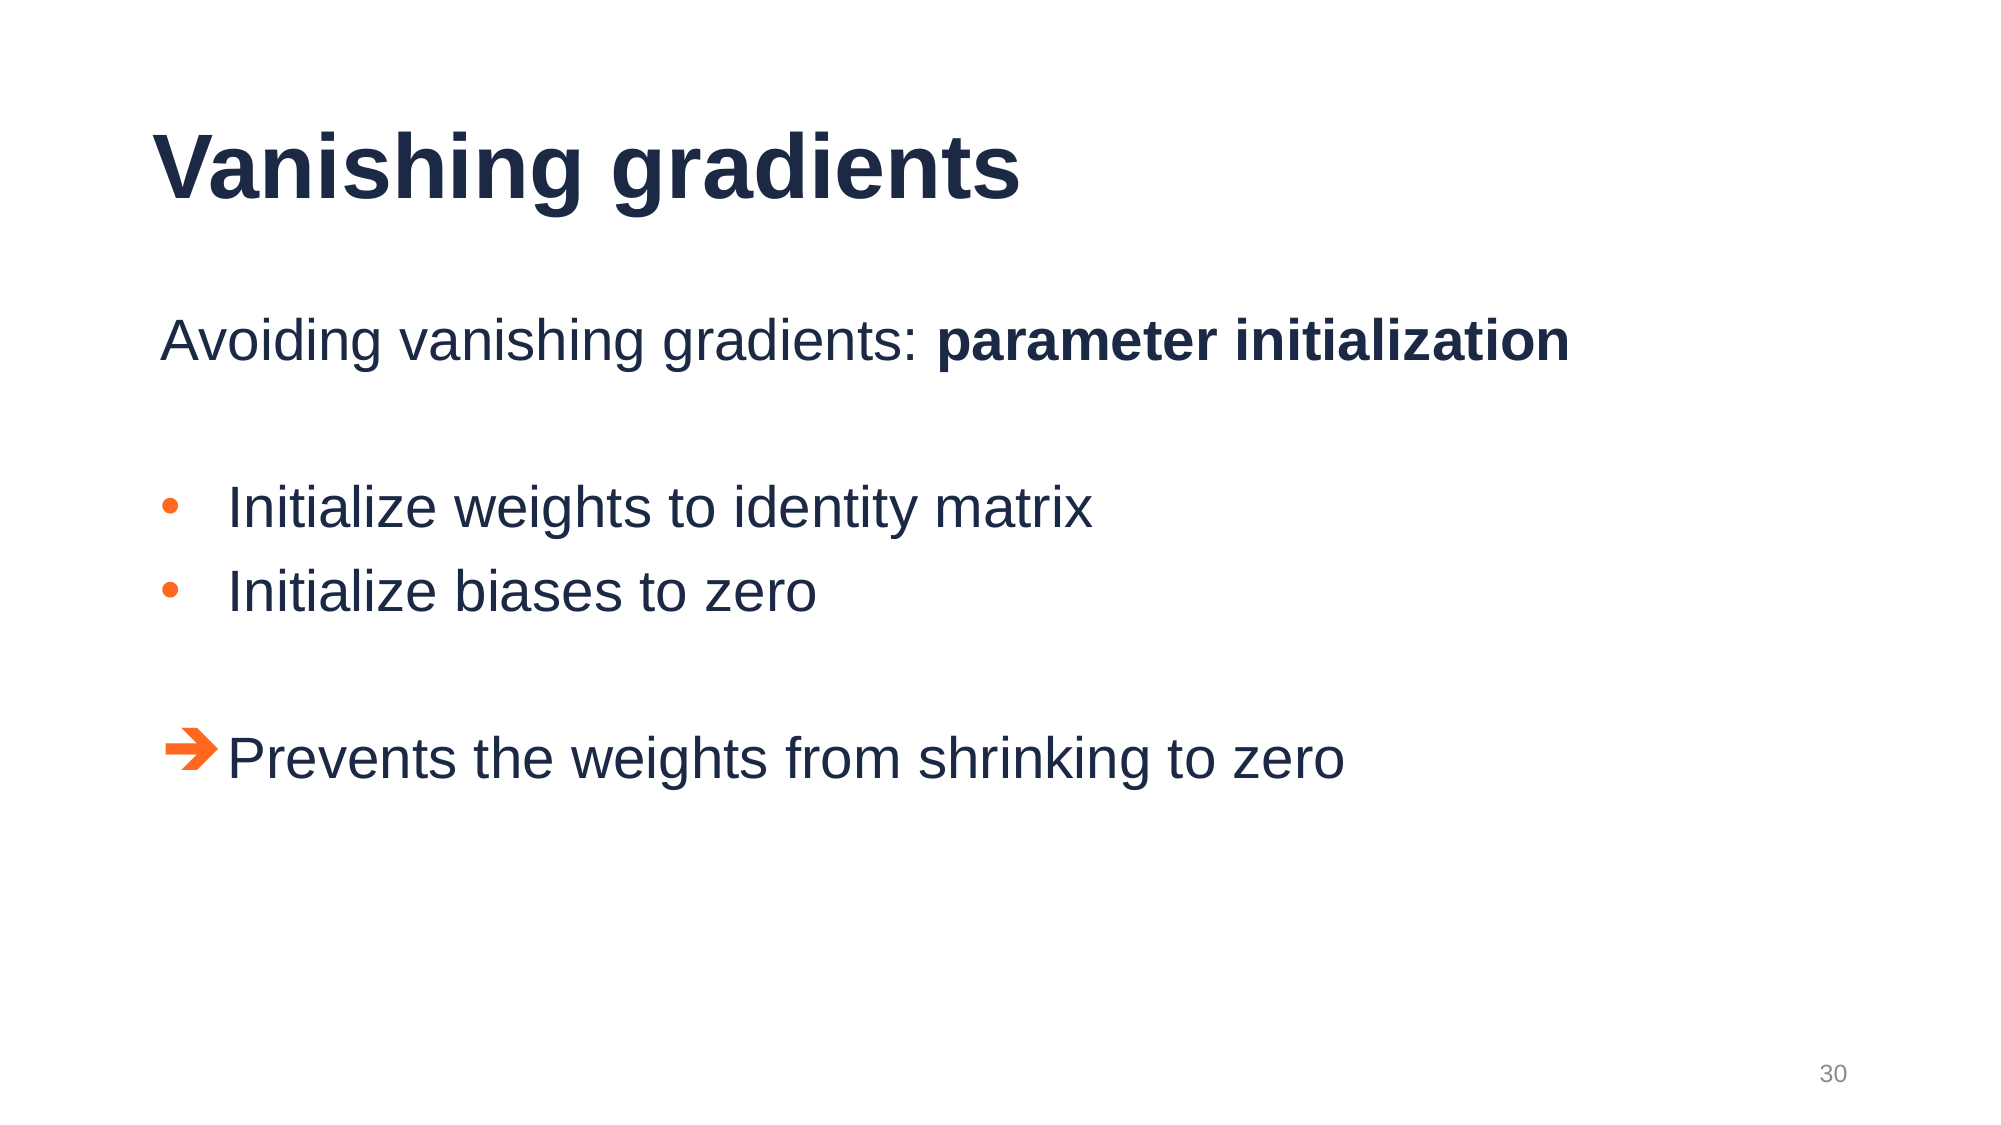

# Vanishing gradients
Avoiding vanishing gradients: parameter initialization

Initialize weights to identity matrix
Initialize biases to zero

Prevents the weights from shrinking to zero

30